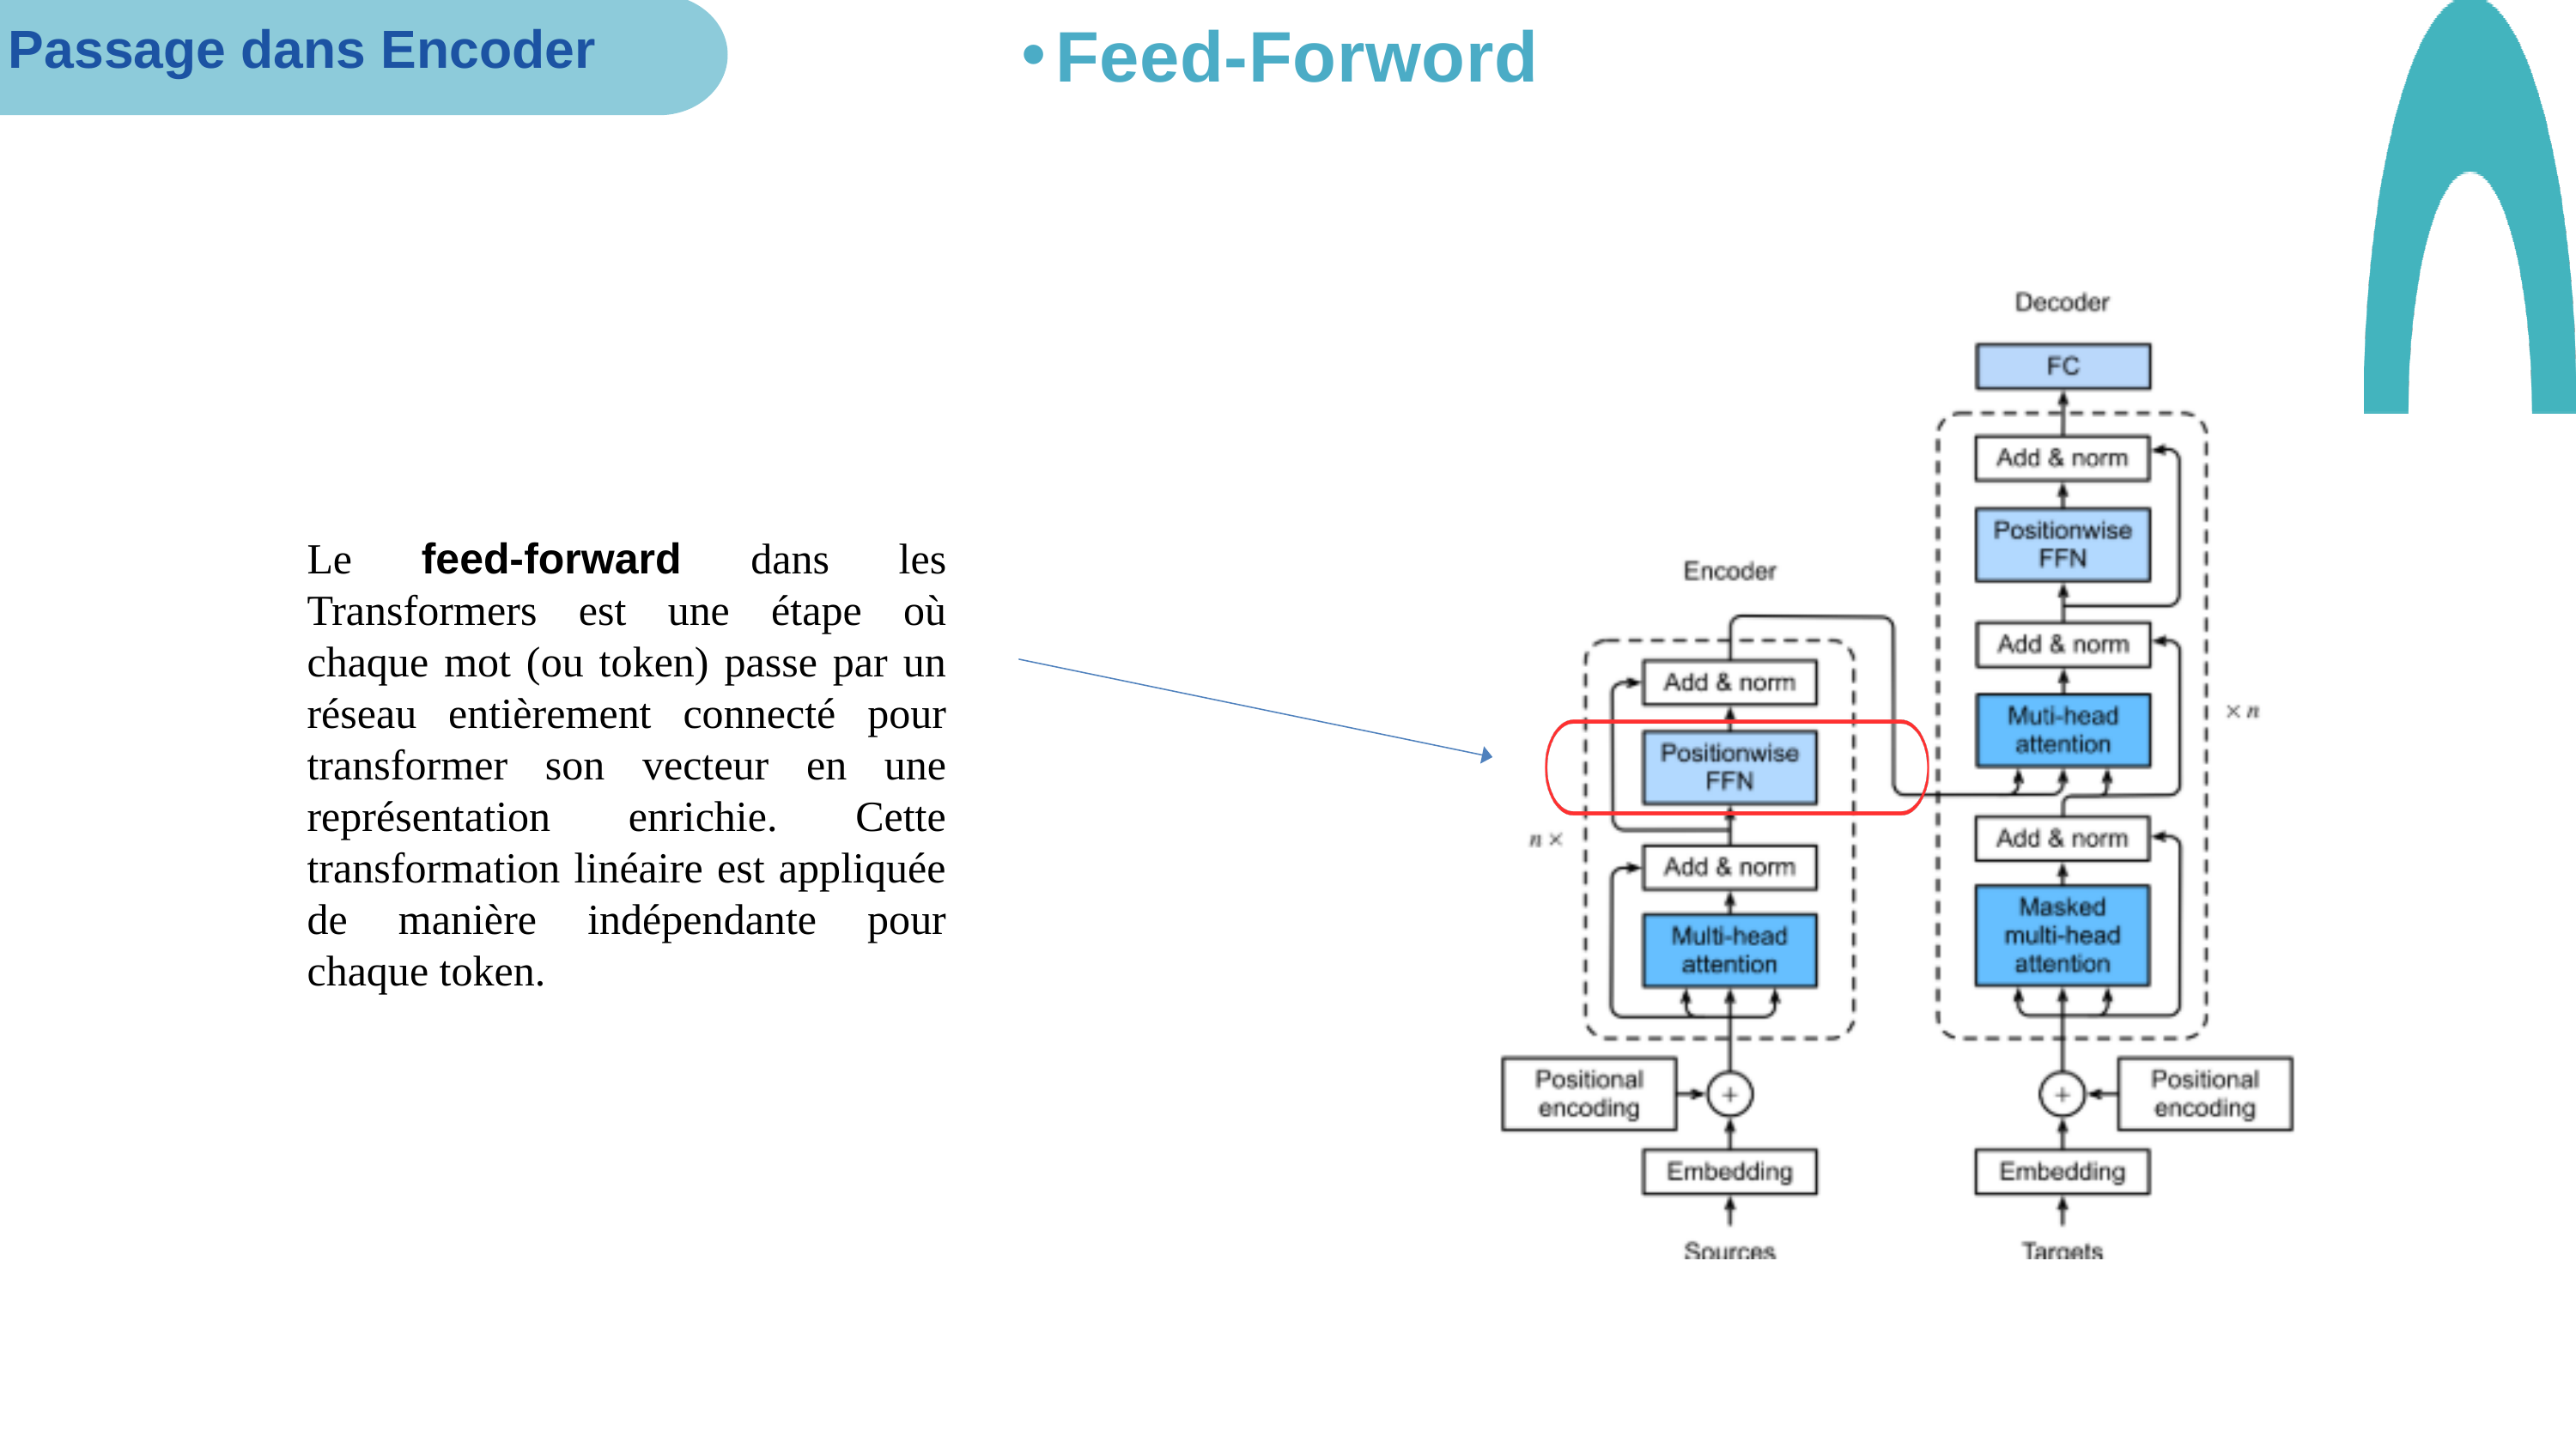

Feed-Forword
Passage dans Encoder

Le feed-forward dans les Transformers est une étape où chaque mot (ou token) passe par un réseau entièrement connecté pour transformer son vecteur en une représentation enrichie. Cette transformation linéaire est appliquée de manière indépendante pour chaque token.